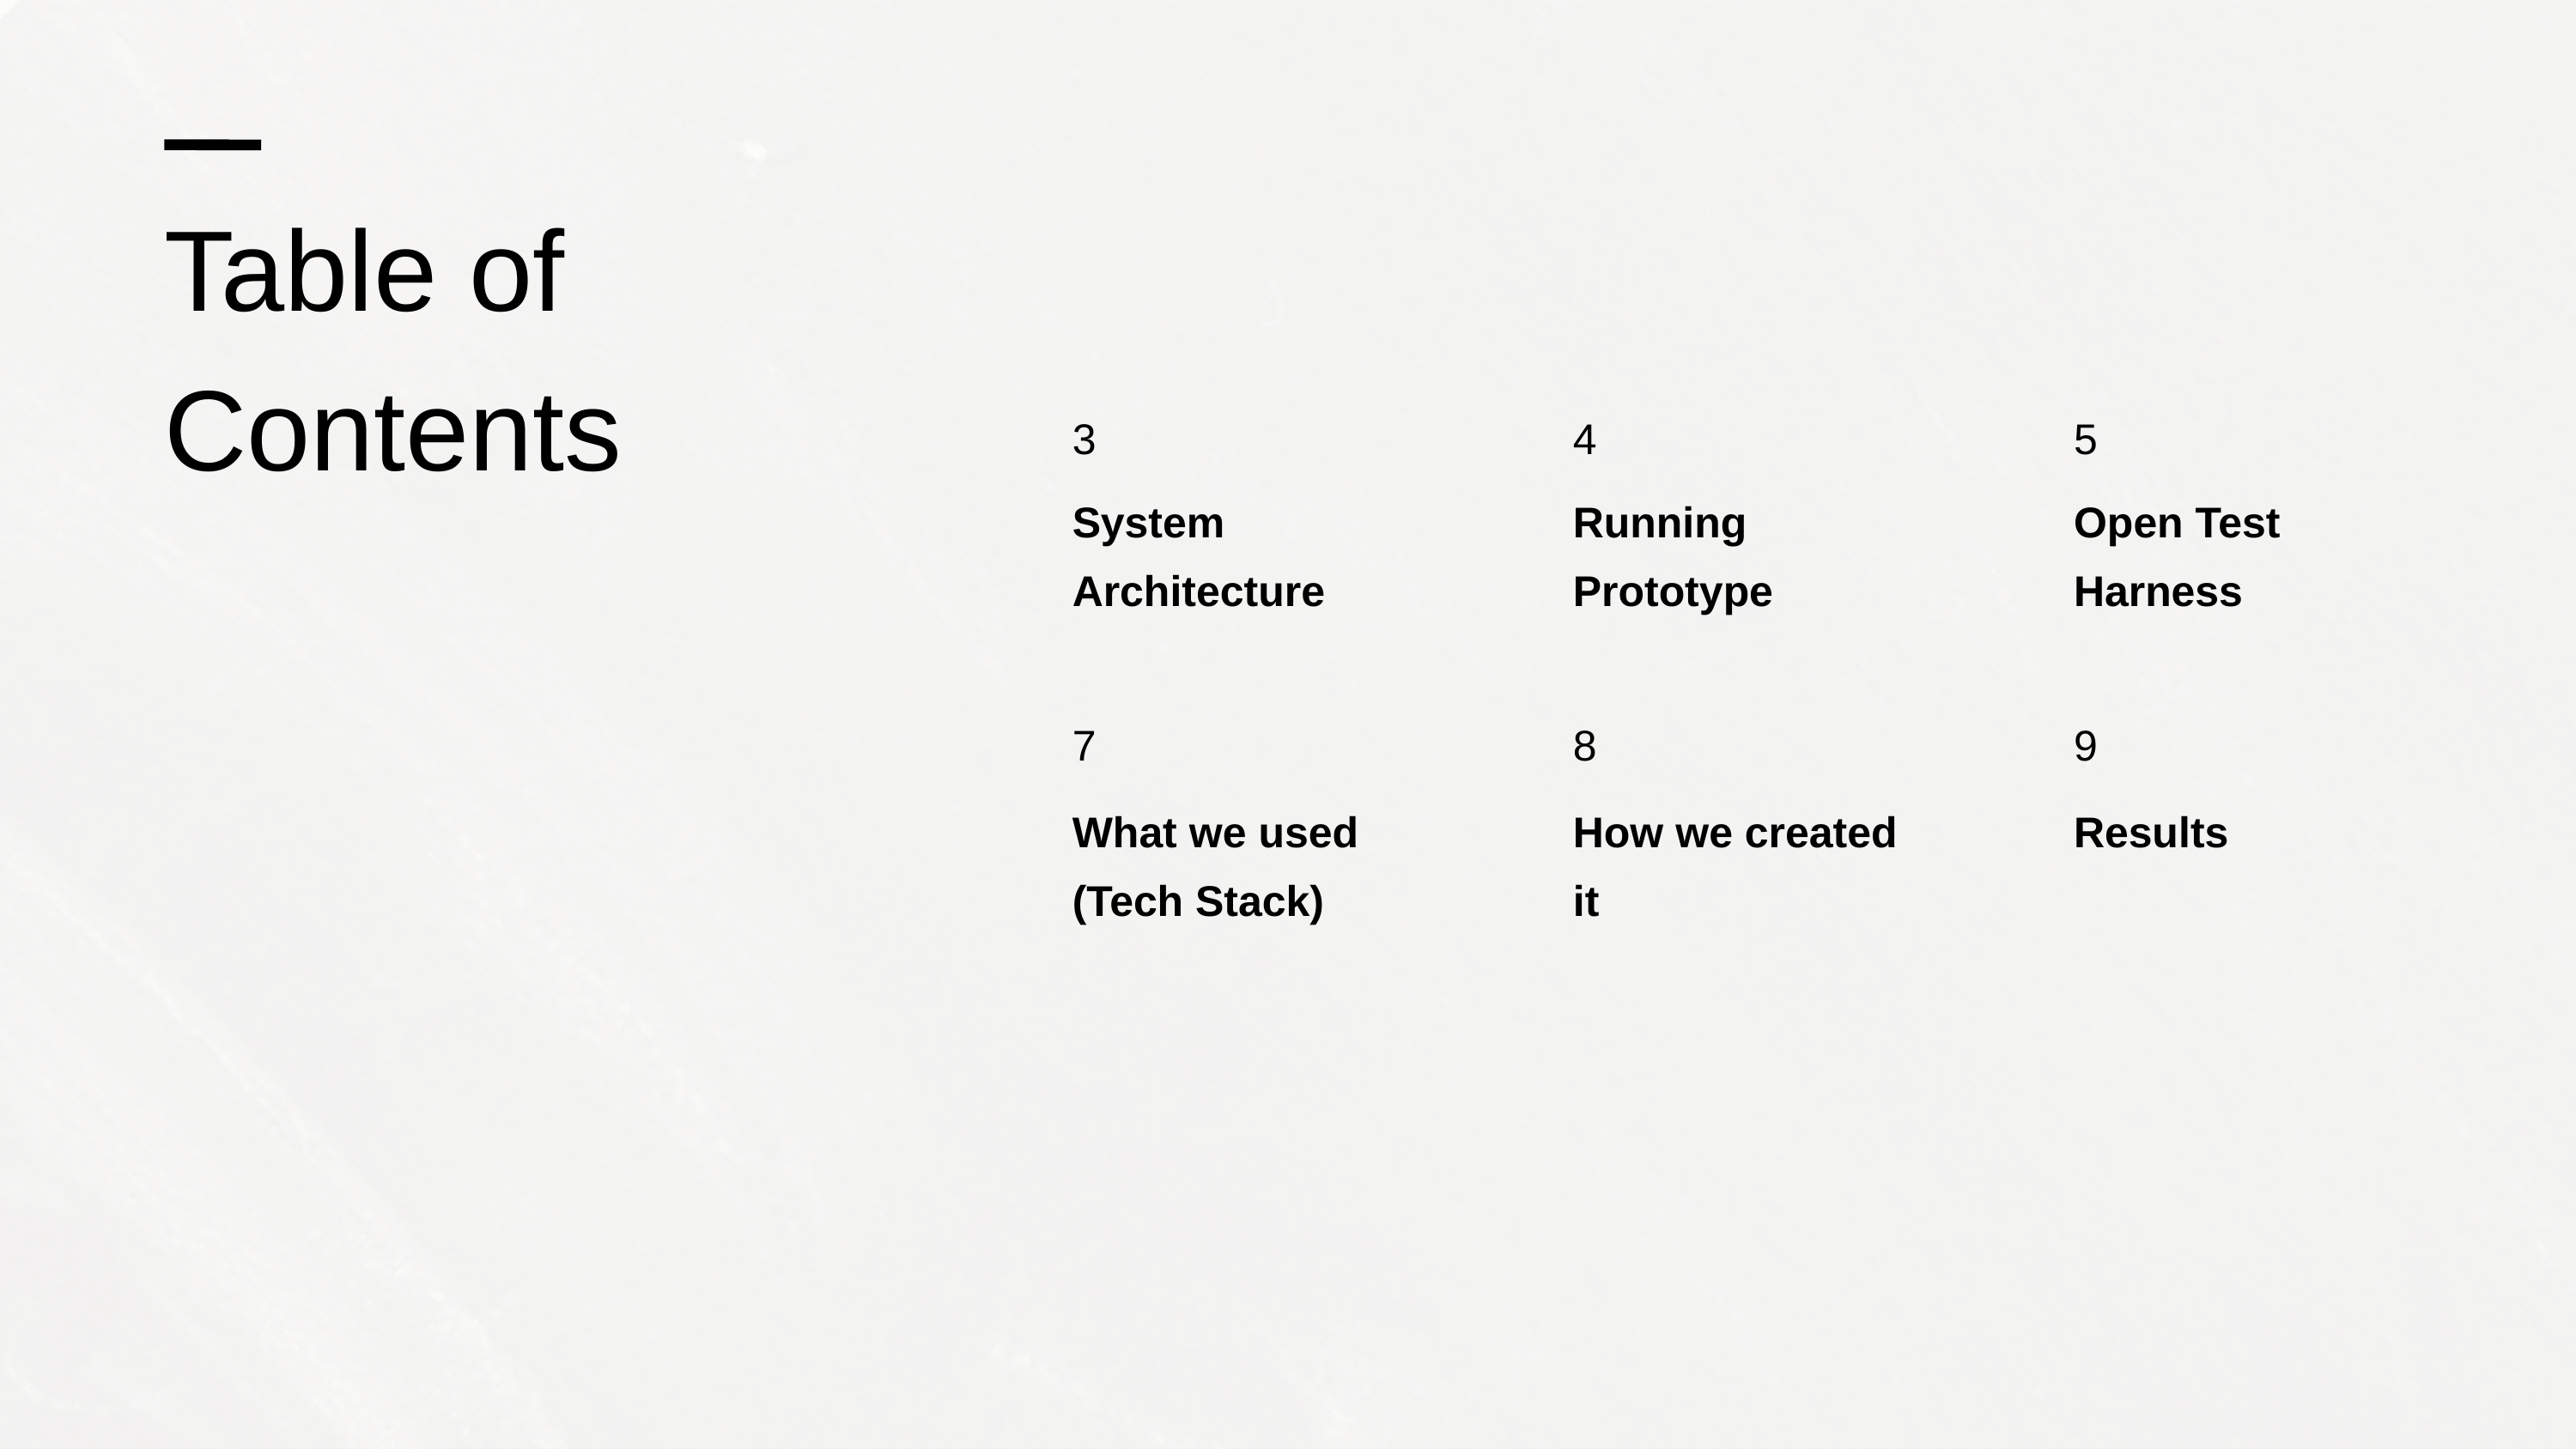

Table of Contents
3
4
5
System Architecture
Running Prototype
Open Test Harness
7
8
9
What we used (Tech Stack)
How we created it
Results